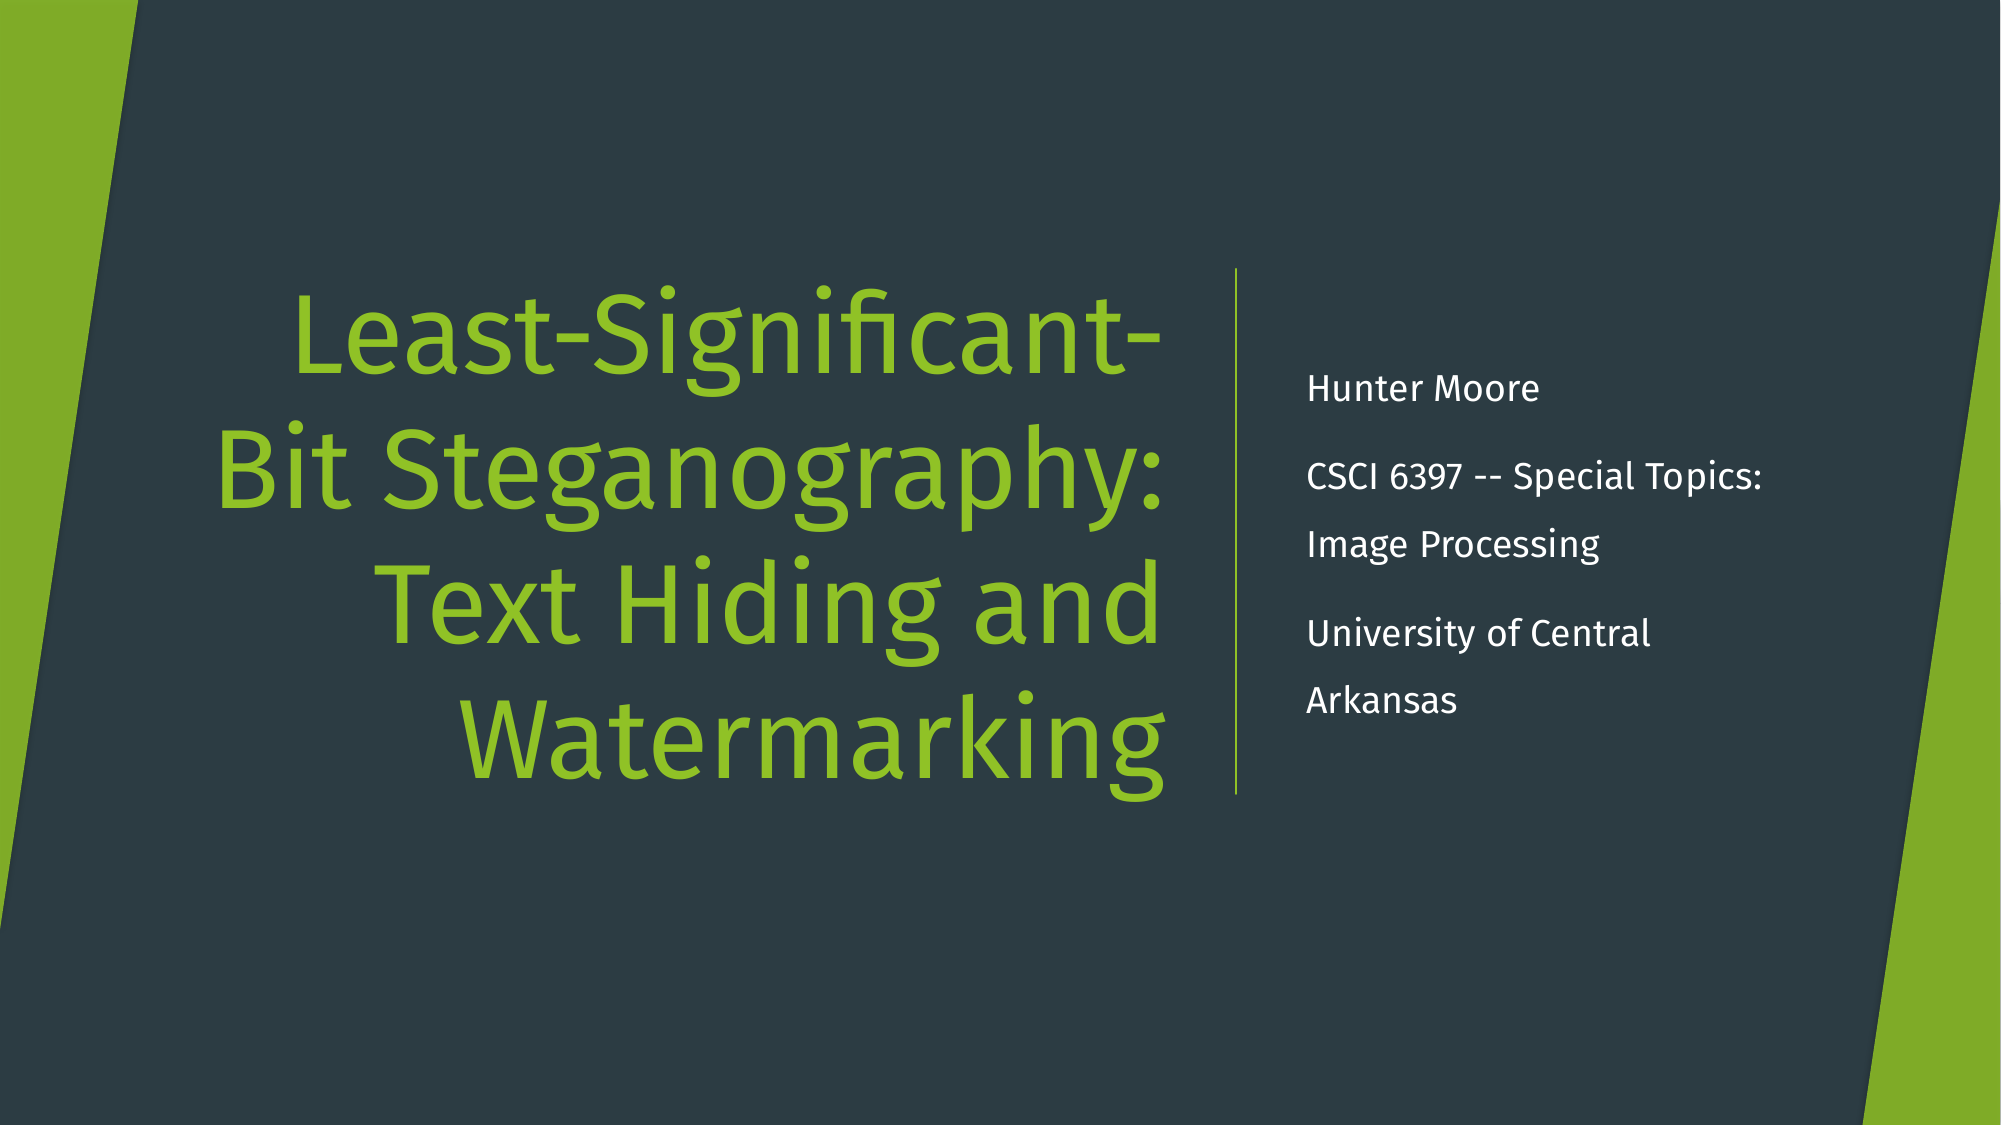

# Least-Significant-Bit Steganography: Text Hiding and Watermarking
Hunter Moore
CSCI 6397 -- Special Topics: Image Processing
University of Central Arkansas